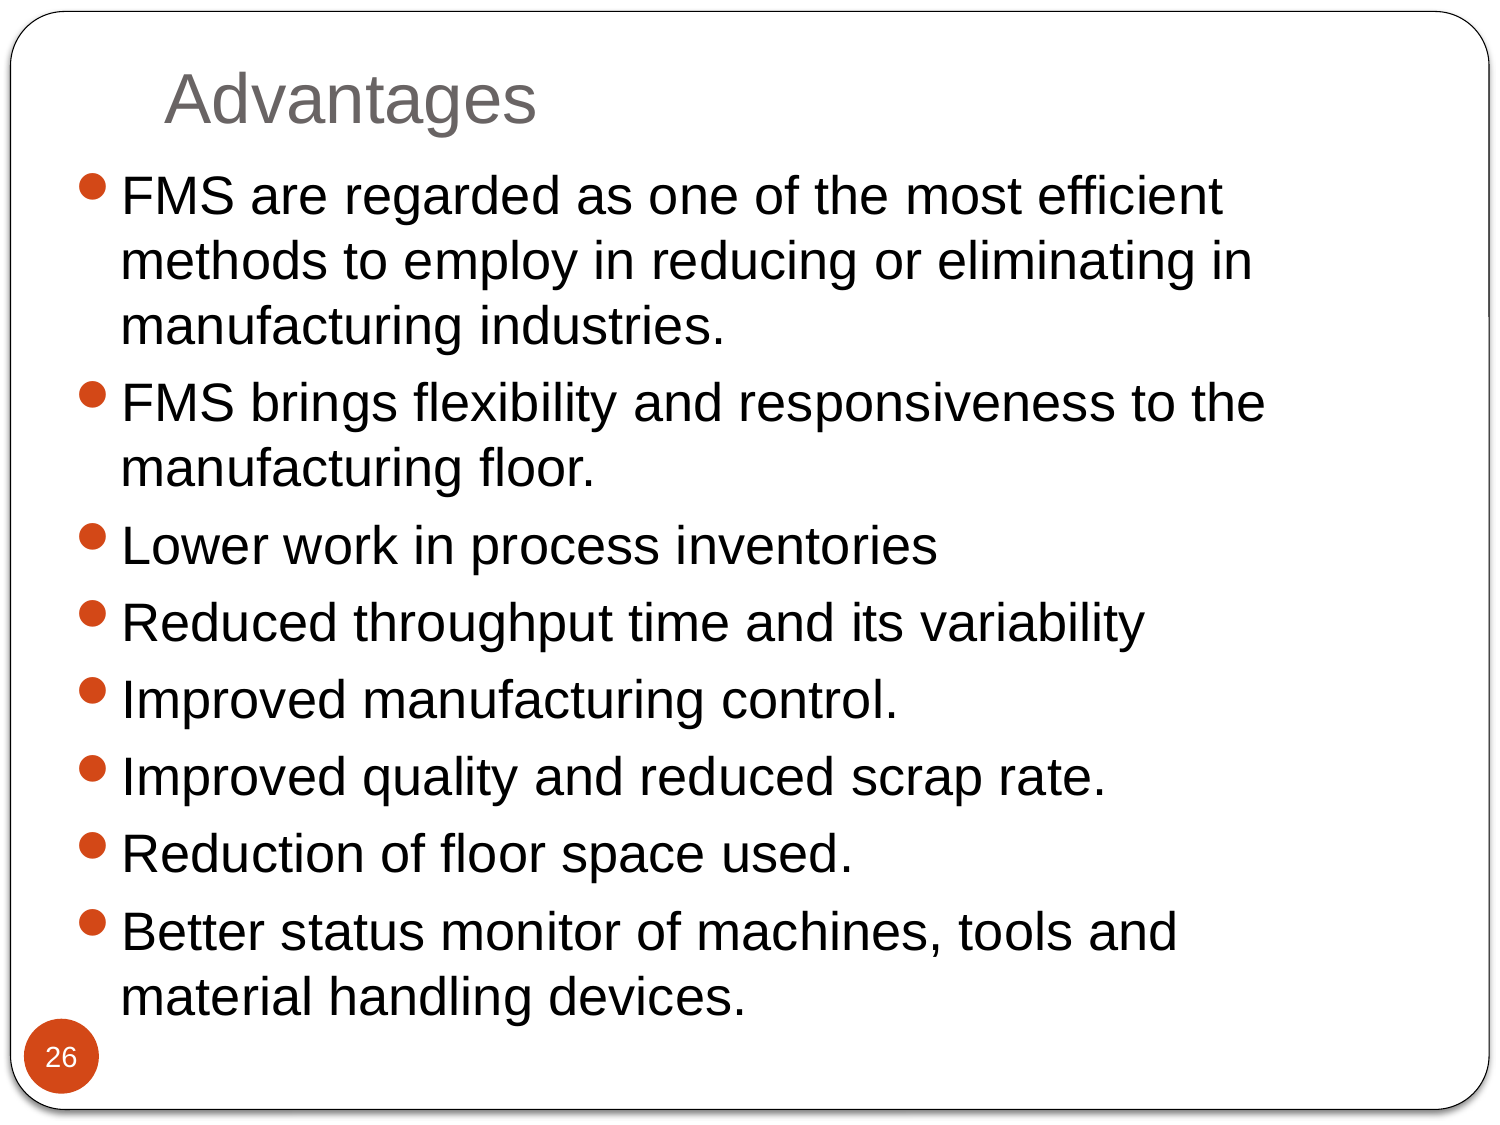

# Advantages
FMS are regarded as one of the most efficient methods to employ in reducing or eliminating in manufacturing industries.
FMS brings flexibility and responsiveness to the manufacturing floor.
Lower work in process inventories
Reduced throughput time and its variability
Improved manufacturing control.
Improved quality and reduced scrap rate.
Reduction of floor space used.
Better status monitor of machines, tools and material handling devices.

26